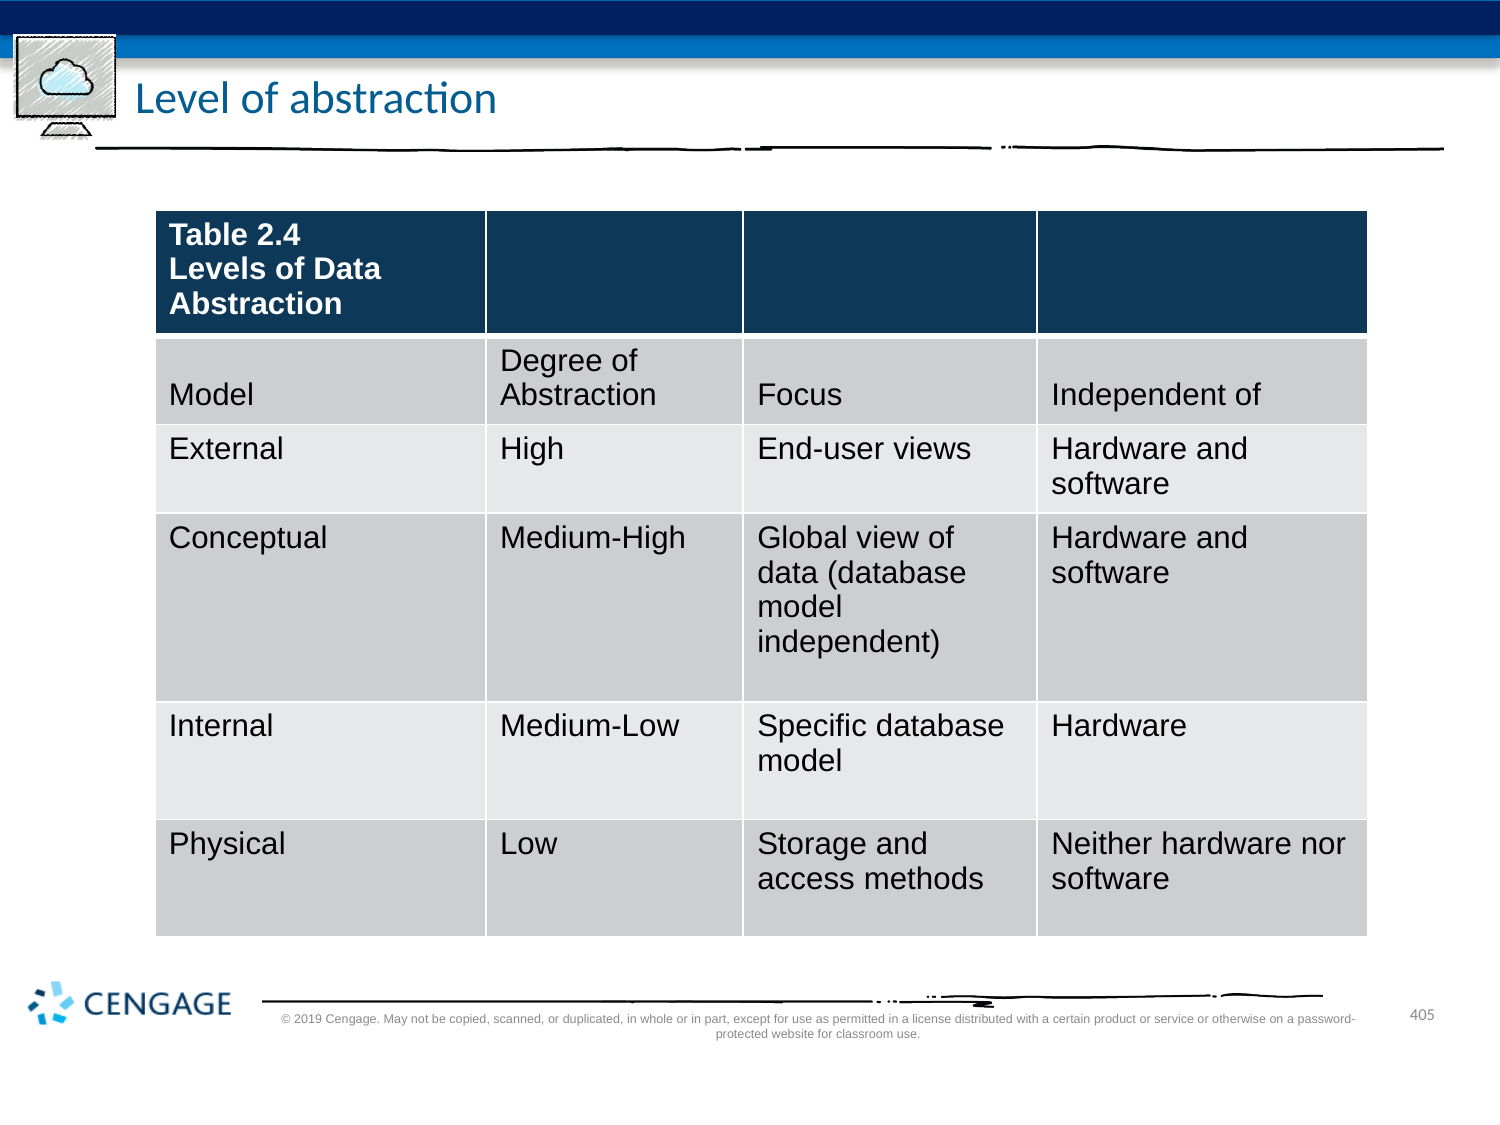

# Level of abstraction
| Table 2.4 Levels of Data Abstraction |  |  |  |
| --- | --- | --- | --- |
| Model | Degree of Abstraction | Focus | Independent of |
| External | High | End-user views | Hardware and software |
| Conceptual | Medium-High | Global view of data (database model independent) | Hardware and software |
| Internal | Medium-Low | Specific database model | Hardware |
| Physical | Low | Storage and access methods | Neither hardware nor software |
© 2019 Cengage. May not be copied, scanned, or duplicated, in whole or in part, except for use as permitted in a license distributed with a certain product or service or otherwise on a password-protected website for classroom use.